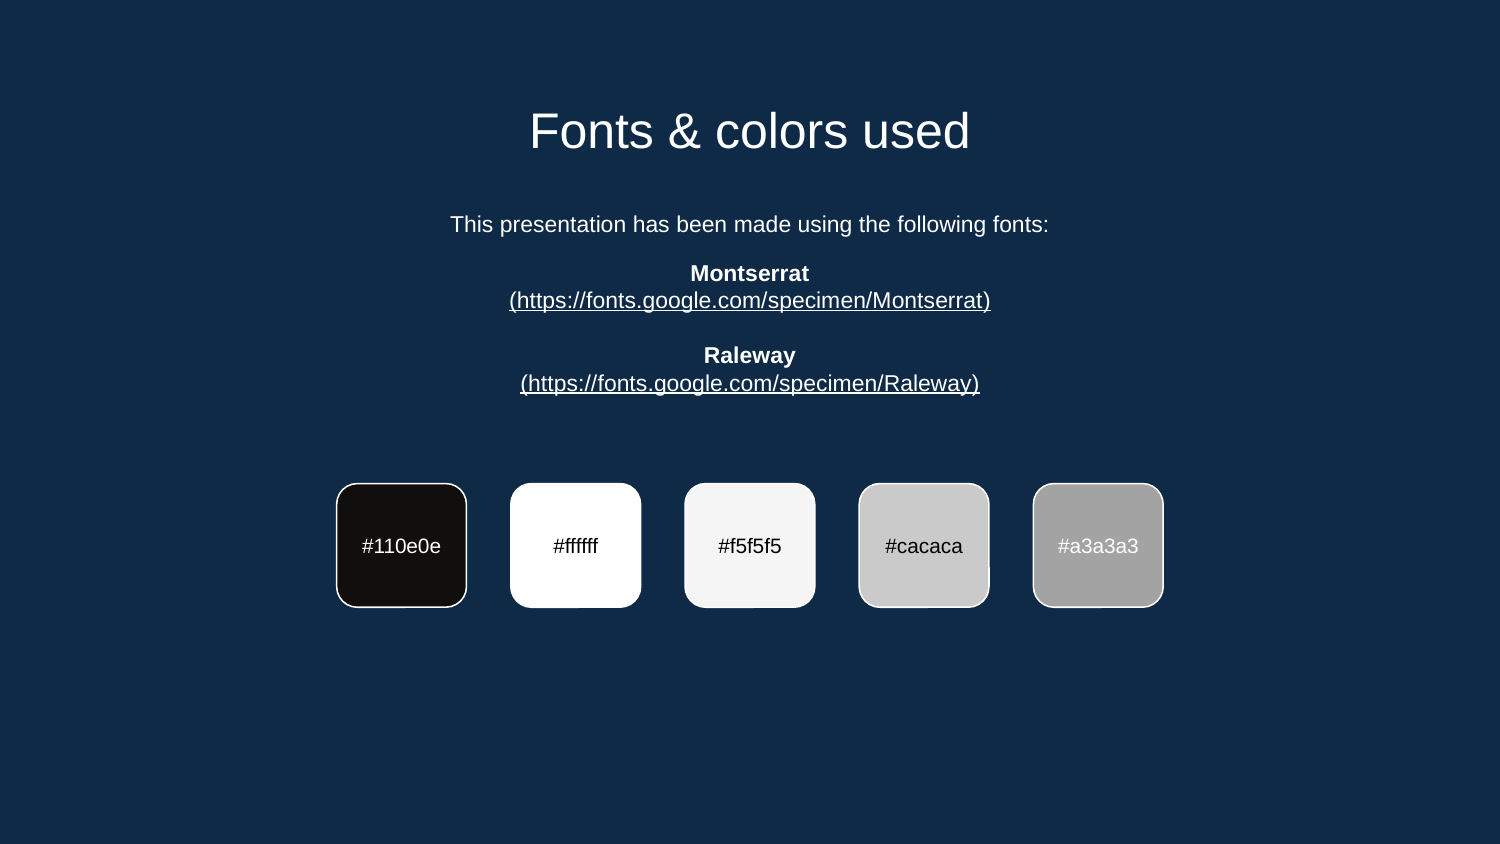

# Fonts & colors used
This presentation has been made using the following fonts:
Montserrat
(https://fonts.google.com/specimen/Montserrat)

Raleway
(https://fonts.google.com/specimen/Raleway)

#110e0e
#ffffff
#f5f5f5
#cacaca
#a3a3a3